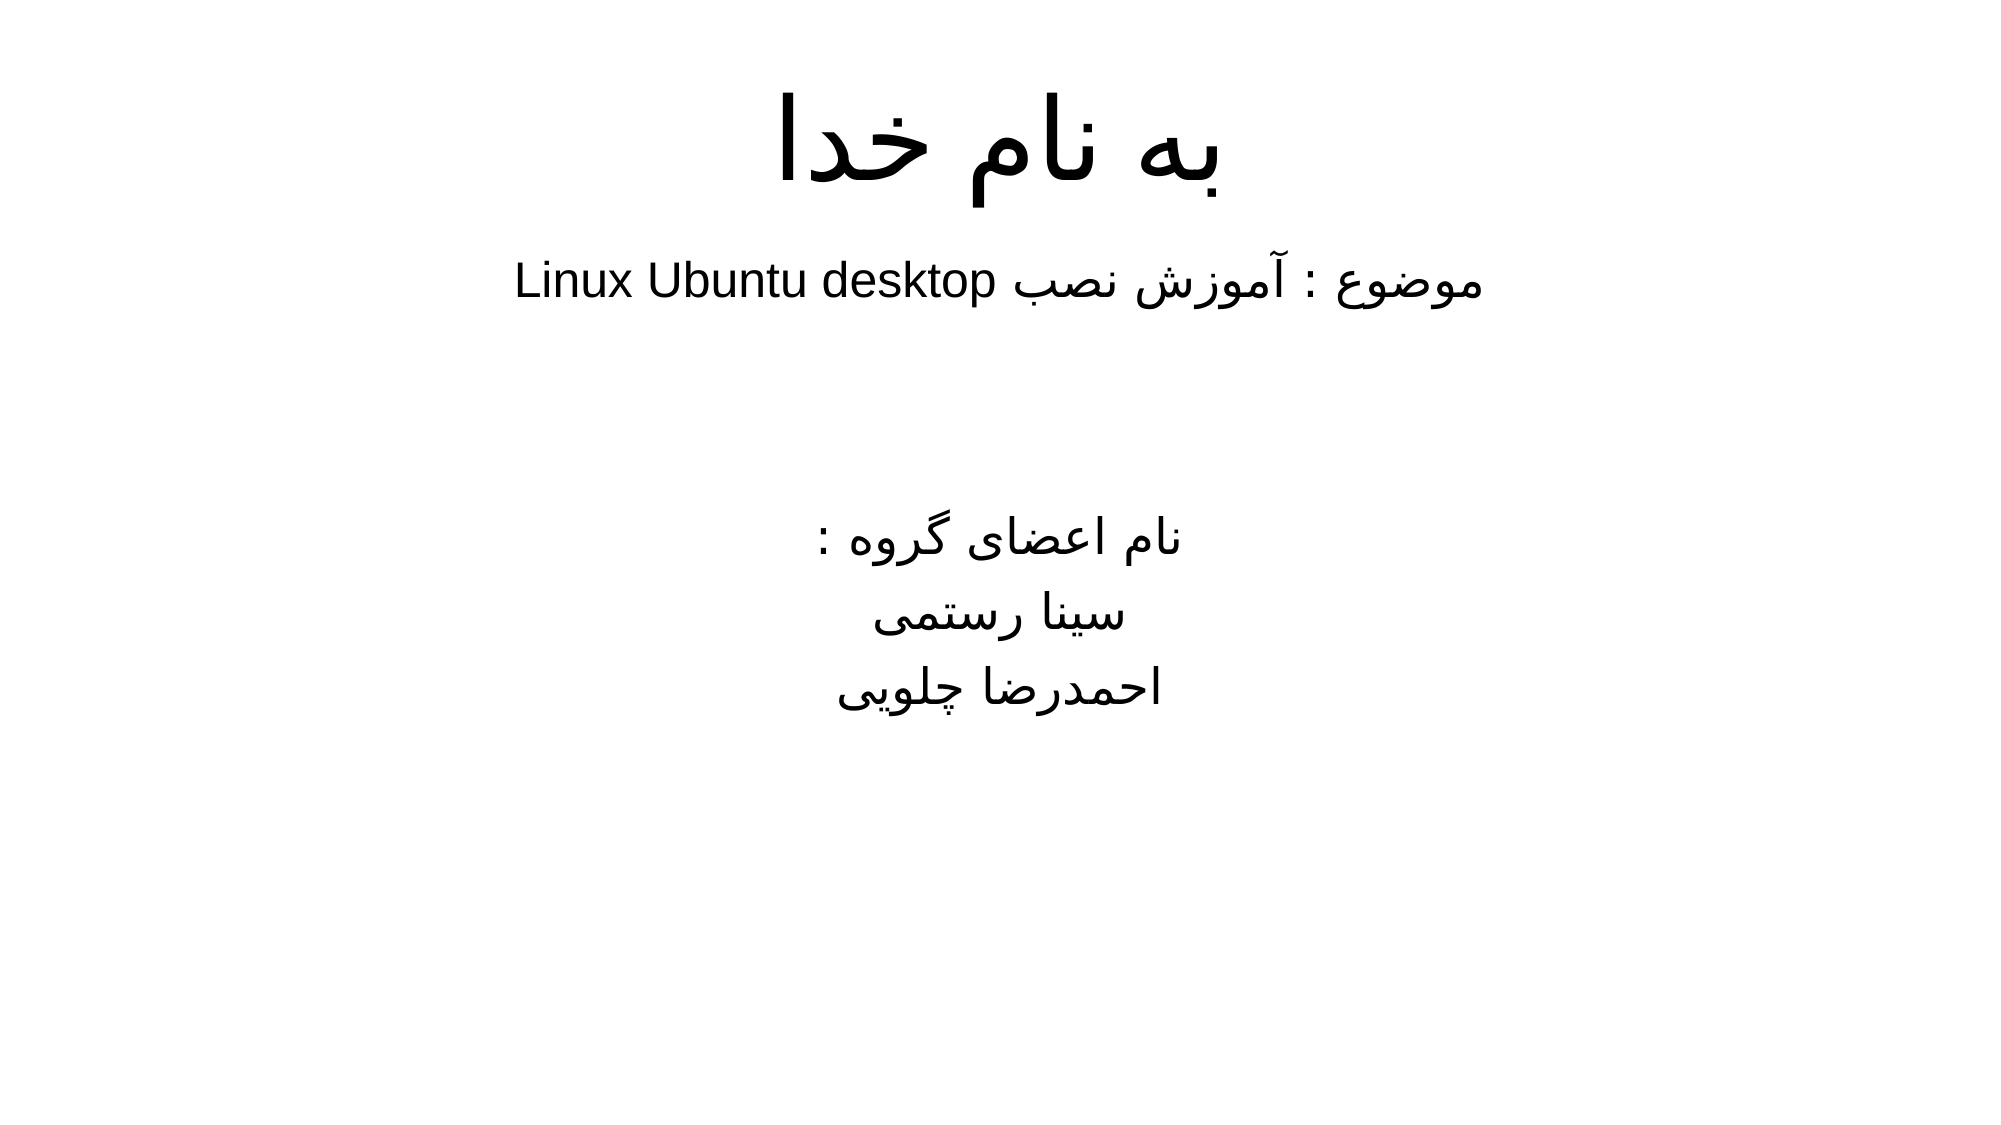

# به نام خدا
موضوع : آموزش نصب Linux Ubuntu desktop
نام اعضای گروه :
سینا رستمی
احمدرضا چلویی